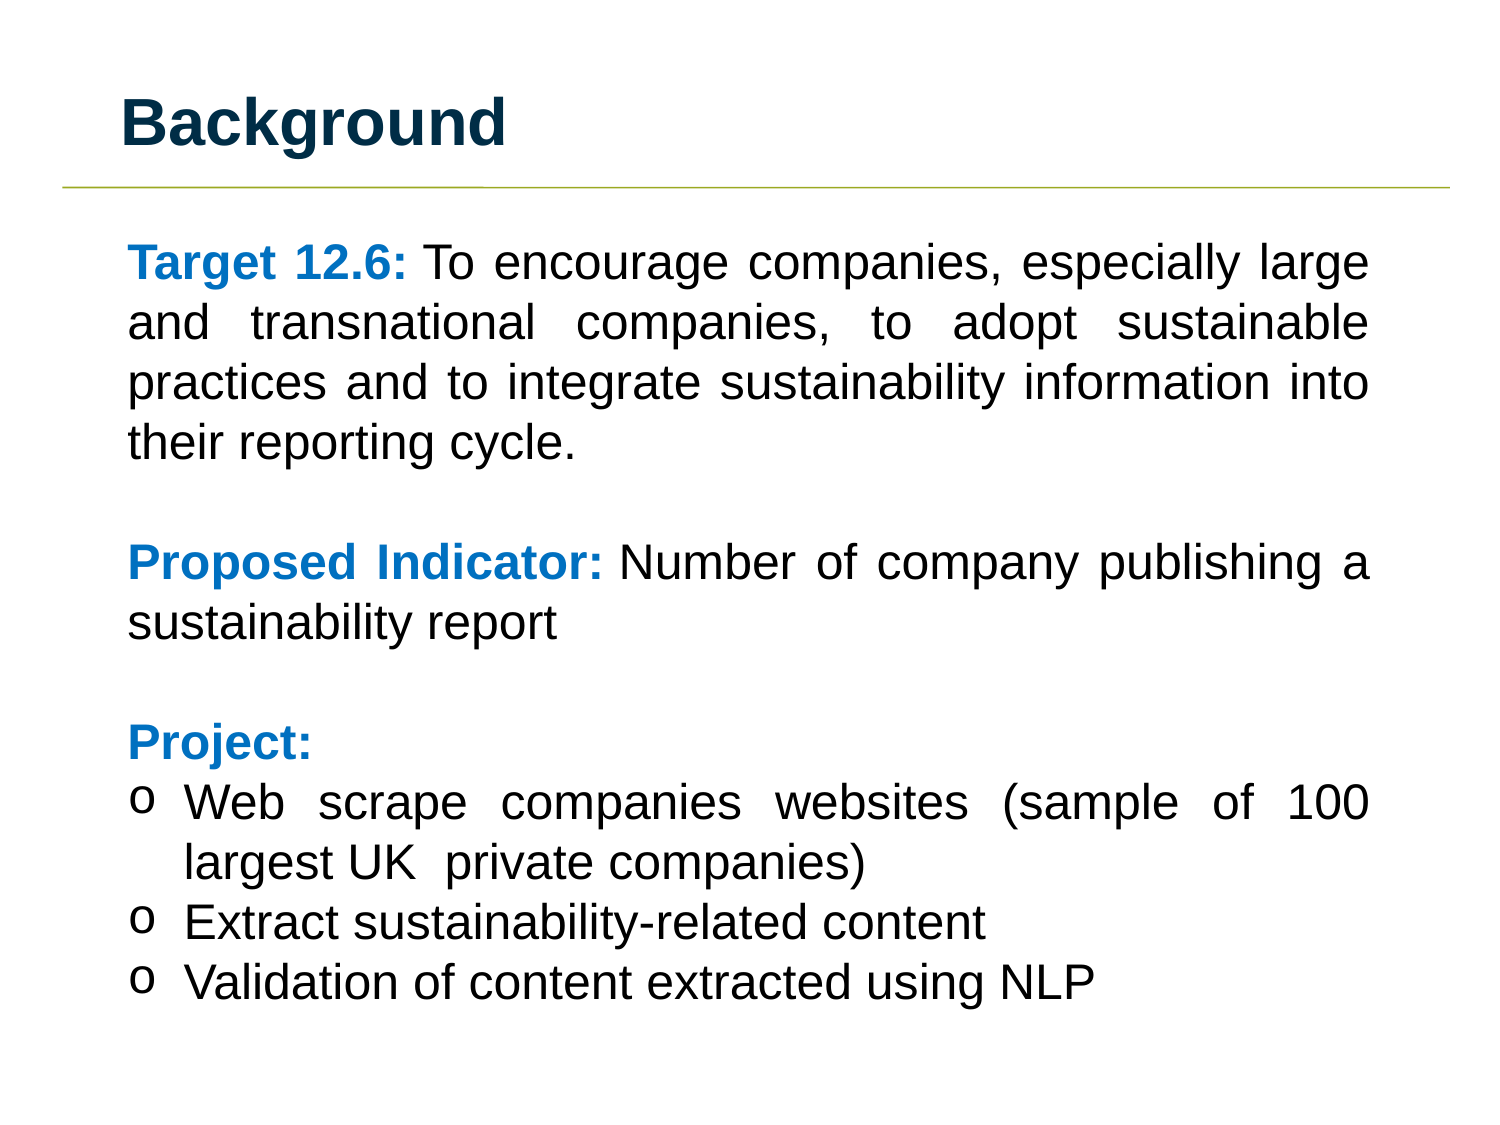

# Background
Target 12.6: To encourage companies, especially large and transnational companies, to adopt sustainable practices and to integrate sustainability information into their reporting cycle.

Proposed Indicator: Number of company publishing a sustainability report

Project:
Web scrape companies websites (sample of 100 largest UK  private companies)
Extract sustainability-related content
Validation of content extracted using NLP